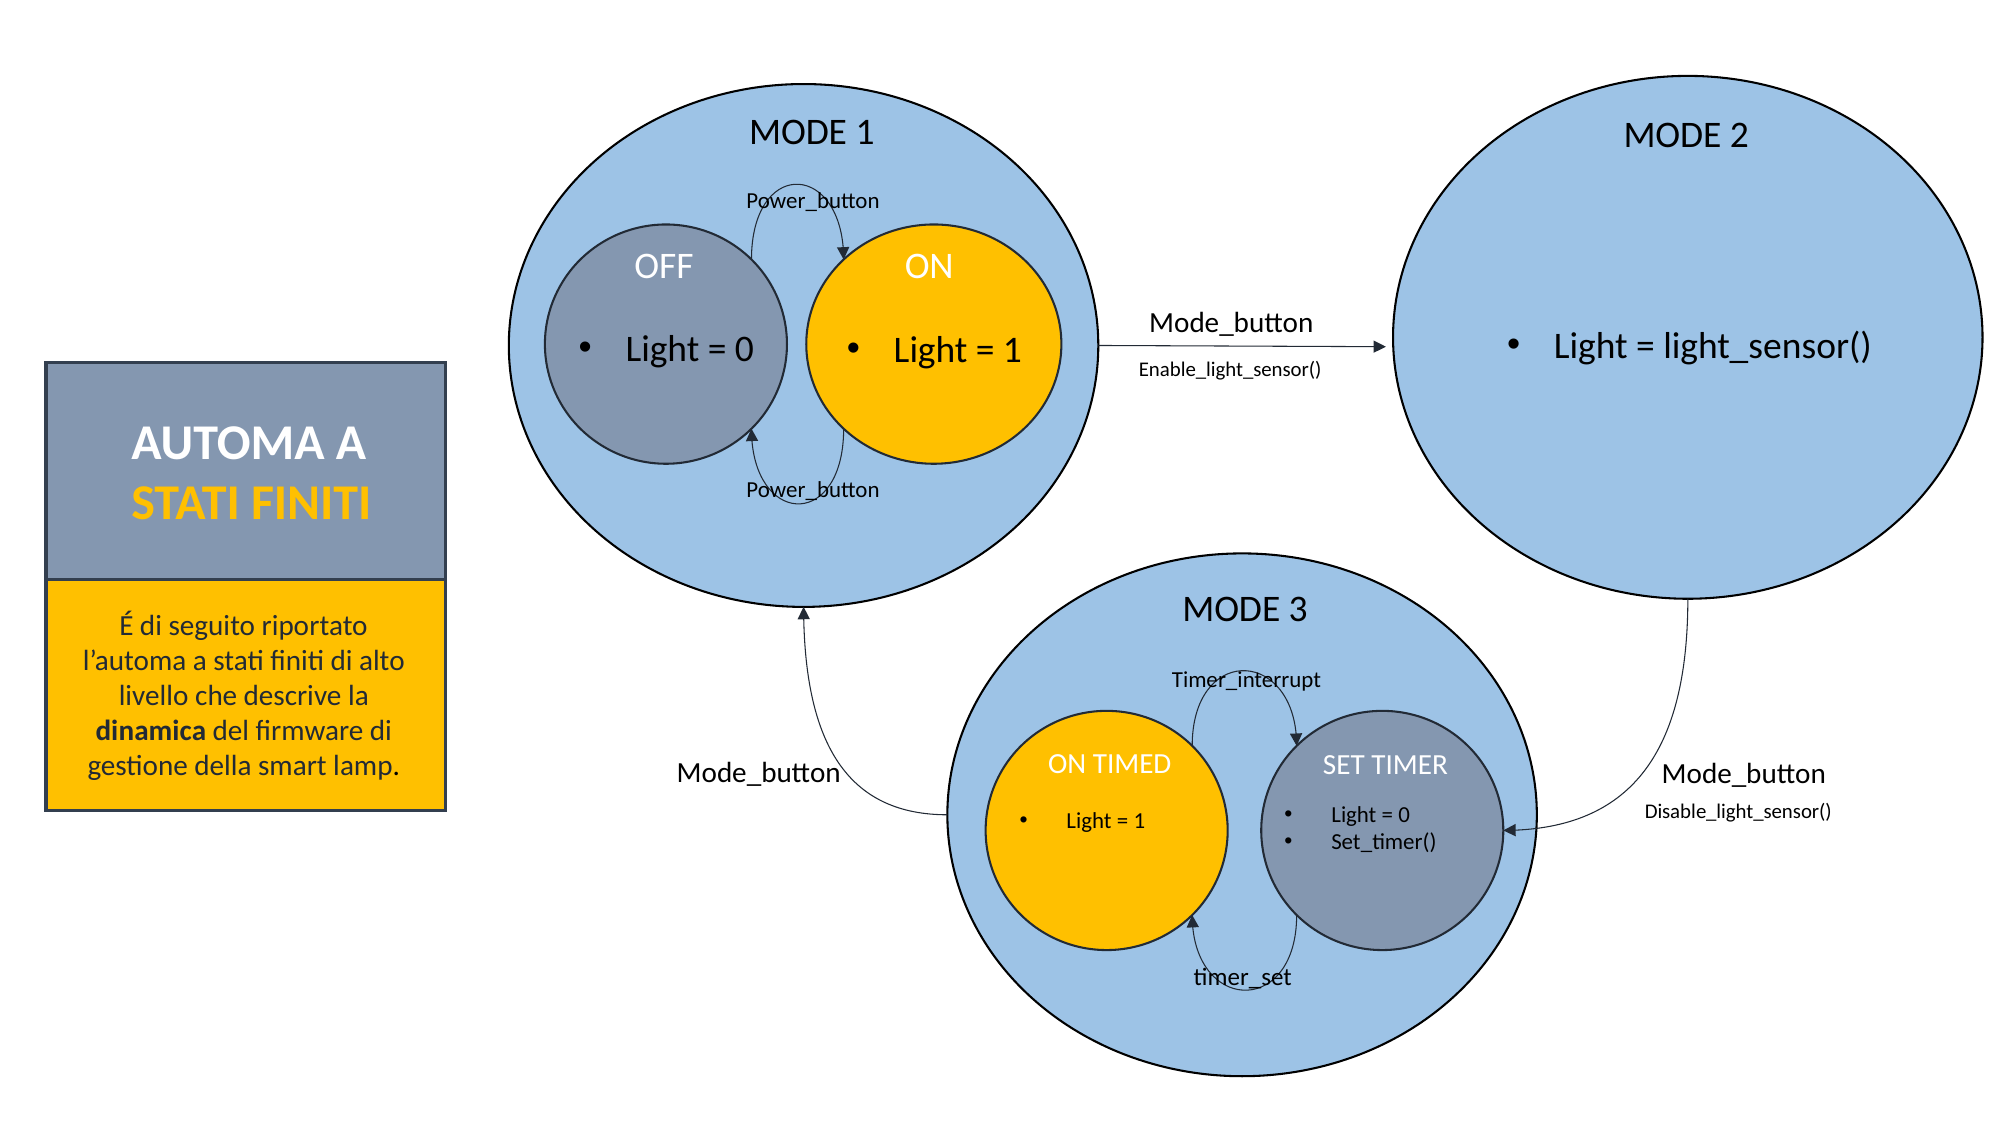

MODE 1
MODE 2
Power_button

OFF
ON
Mode_button
Light = light_sensor()
Light = 0
Light = 1
Enable_light_sensor()

AUTOMA A
STATI FINITI
Power_button

MODE 3
lamp
É di seguito riportato l’automa a stati finiti di alto livello che descrive la dinamica del firmware di gestione della smart lamp.
Timer_interrupt

ON TIMED
SET TIMER
Mode_button
Mode_button
Disable_light_sensor()
Light = 0
Set_timer()

Light = 1

timer_set